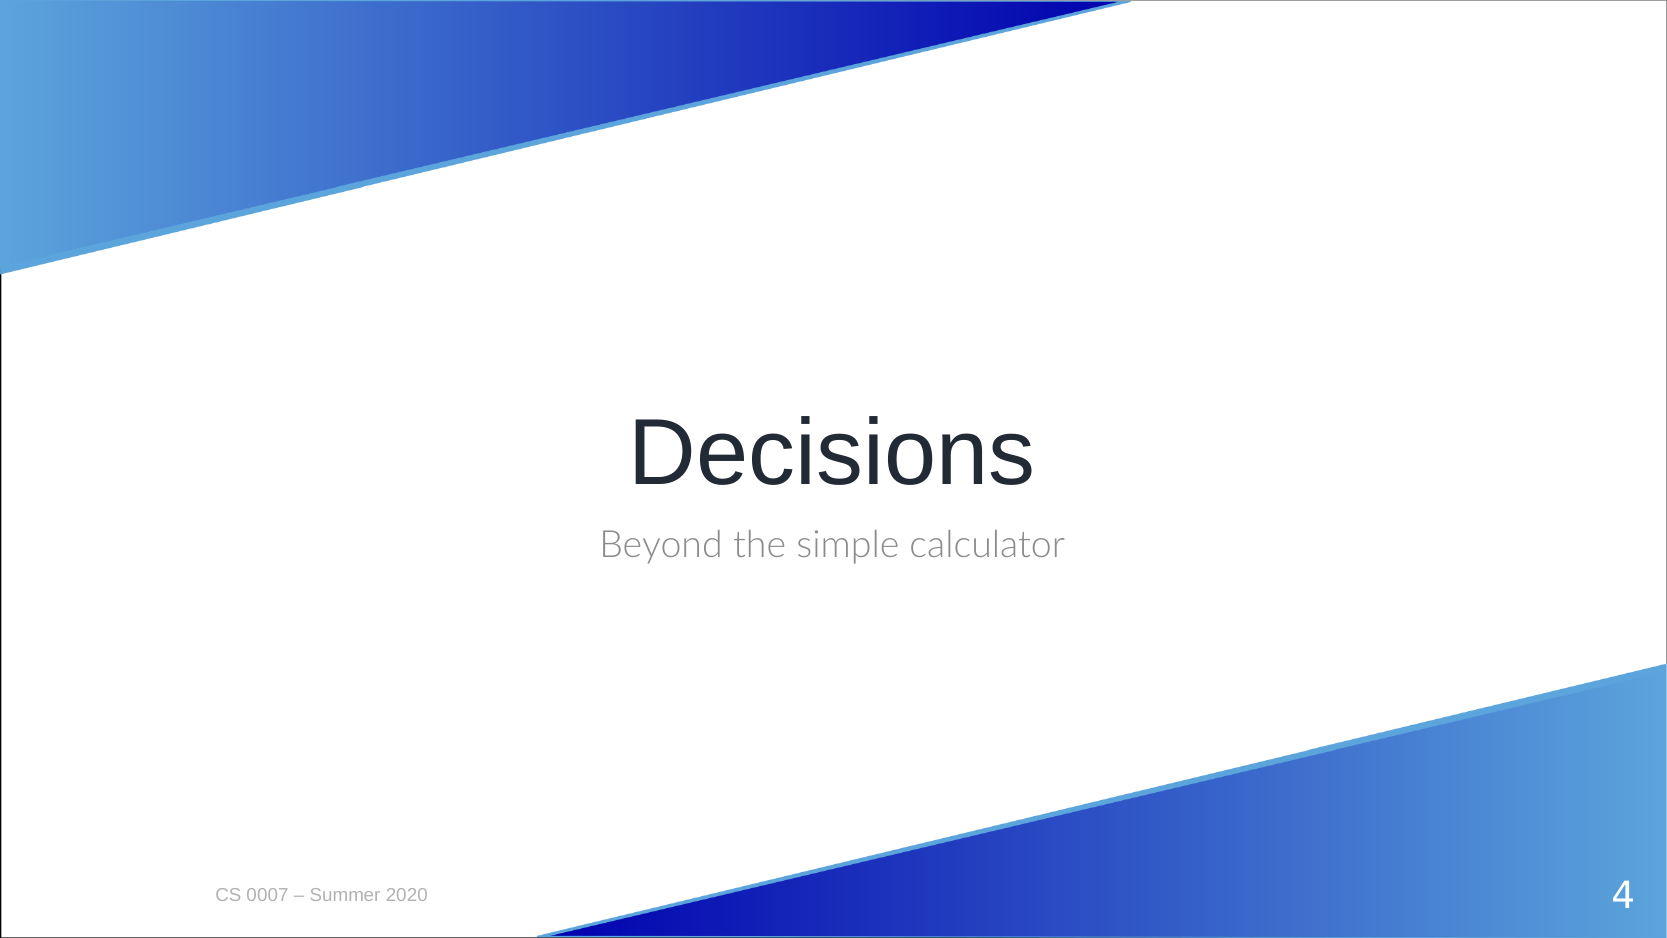

# Decisions
Beyond the simple calculator
CS 0007 – Summer 2020
4